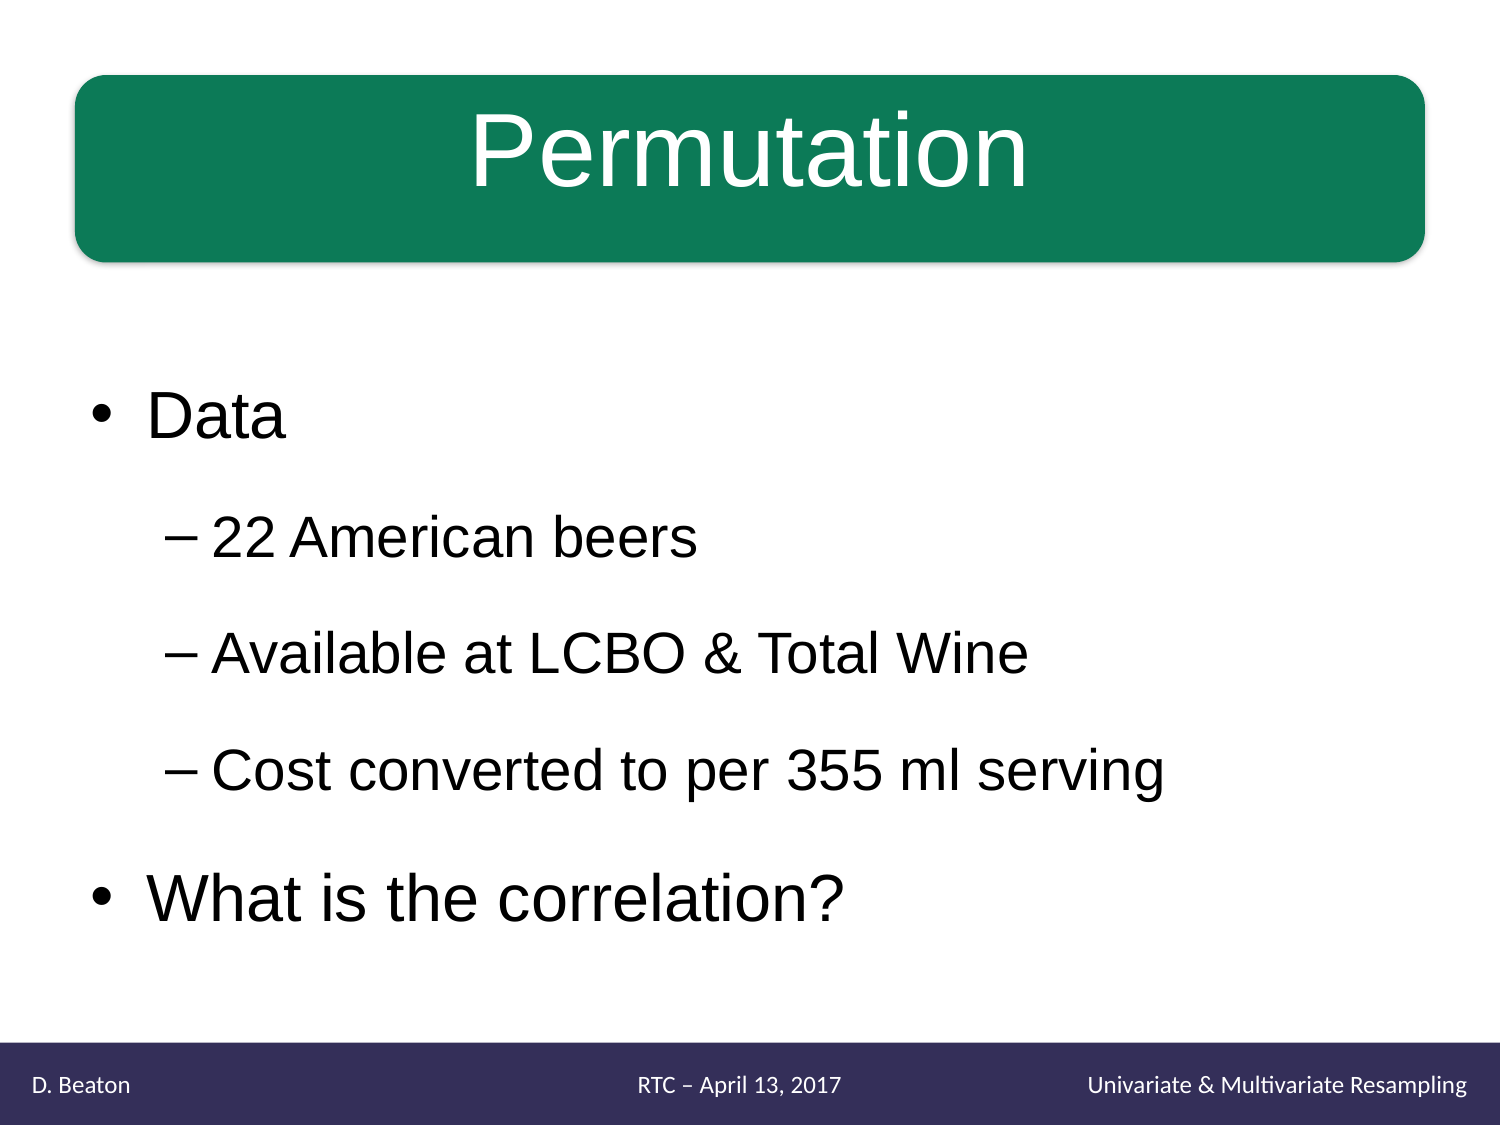

# Permutation
Data
22 American beers
Available at LCBO & Total Wine
Cost converted to per 355 ml serving
What is the correlation?